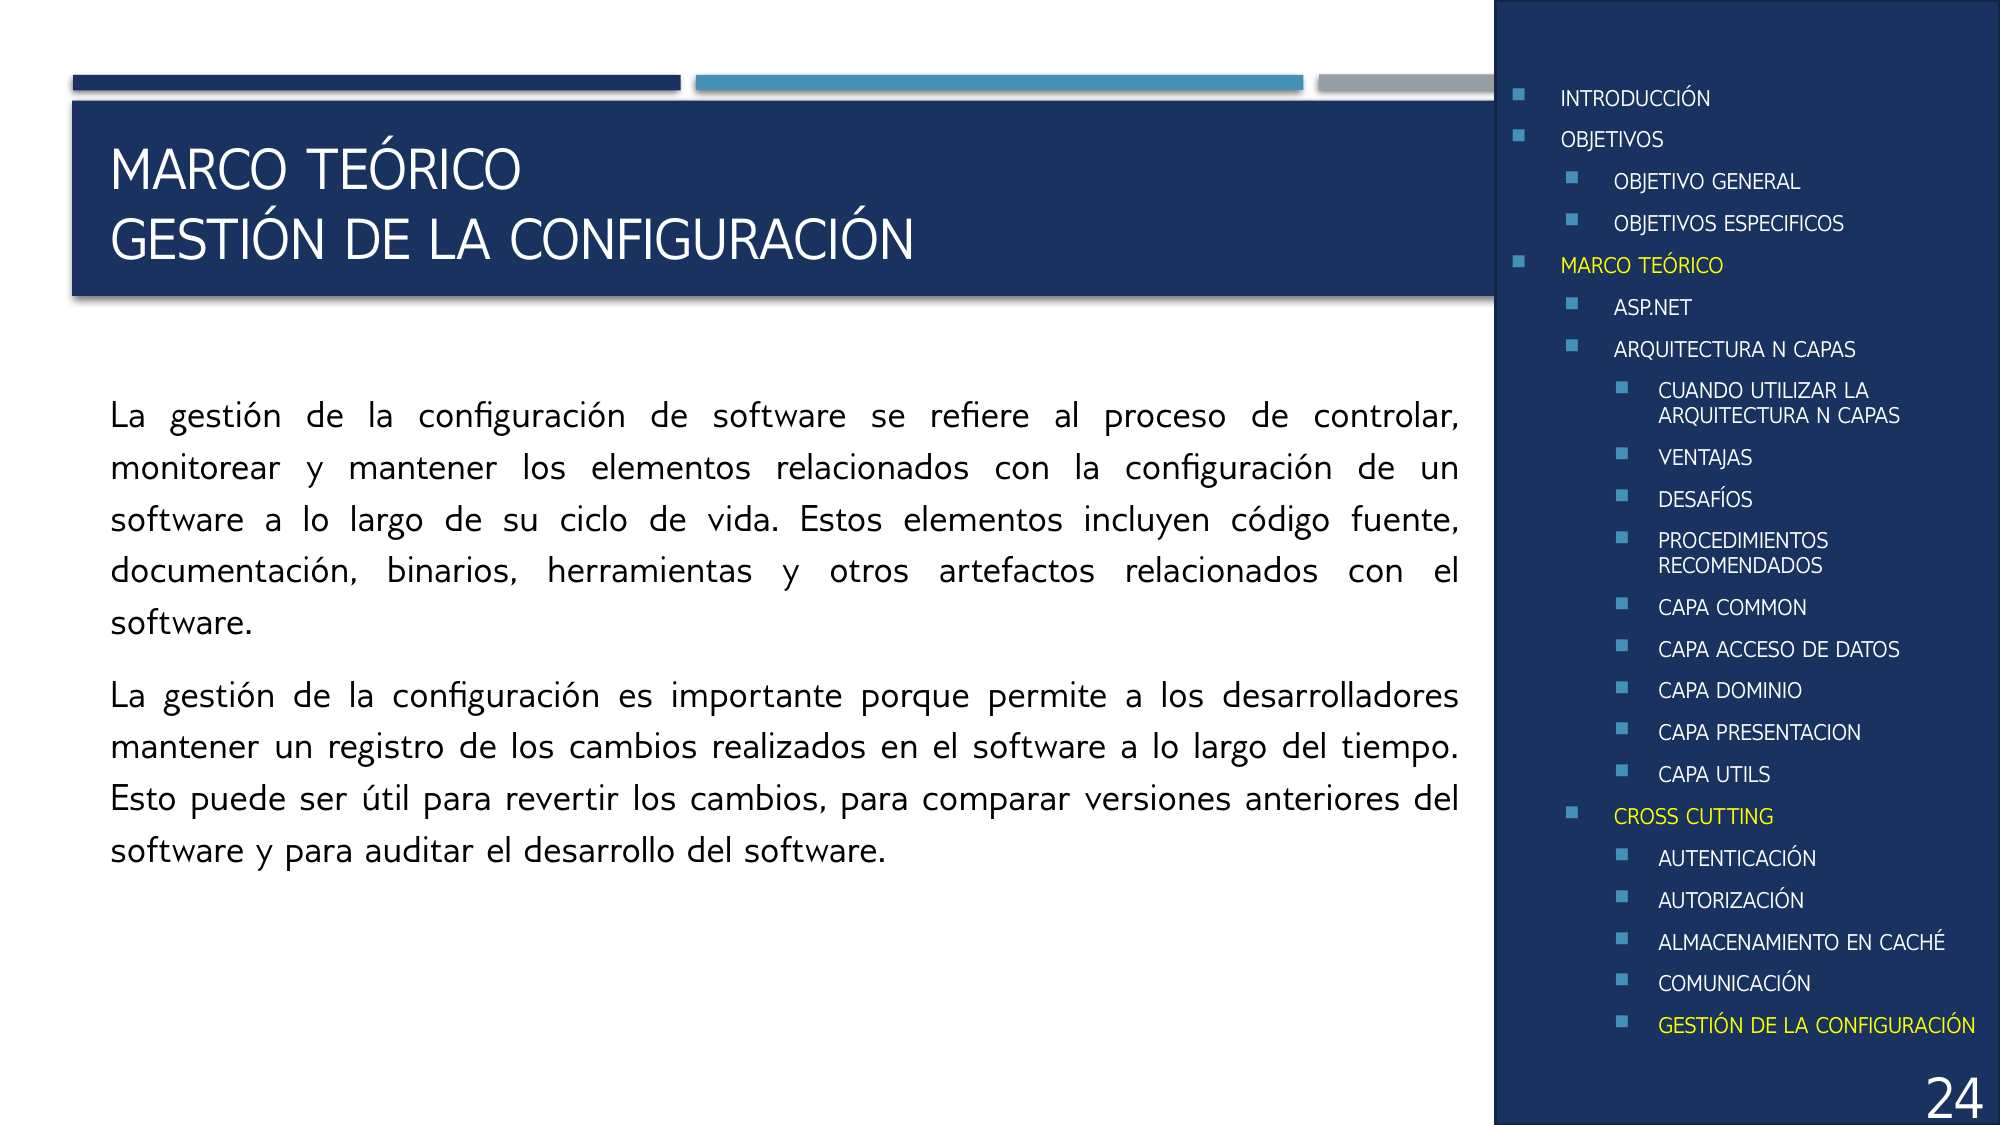

INTRODUCCIÓN
OBJETIVOS
OBJETIVO GENERAL
OBJETIVOS ESPECIFICOS
MARCO TEÓRICO
ASP.NET
ARQUITECTURA N CAPAS
CUANDO UTILIZAR LA ARQUITECTURA N CAPAS
VENTAJAS
DESAFÍOS
PROCEDIMIENTOS RECOMENDADOS
CAPA COMMON
CAPA ACCESO DE DATOS
CAPA DOMINIO
CAPA PRESENTACION
CAPA UTILS
CROSS CUTTING
AUTENTICACIÓN
AUTORIZACIÓN
ALMACENAMIENTO EN CACHÉ
COMUNICACIÓN
GESTIÓN DE LA CONFIGURACIÓN
# MARCO TEÓRICO GESTIÓN DE LA CONFIGURACIÓN
La gestión de la configuración de software se refiere al proceso de controlar, monitorear y mantener los elementos relacionados con la configuración de un software a lo largo de su ciclo de vida. Estos elementos incluyen código fuente, documentación, binarios, herramientas y otros artefactos relacionados con el software.
La gestión de la configuración es importante porque permite a los desarrolladores mantener un registro de los cambios realizados en el software a lo largo del tiempo. Esto puede ser útil para revertir los cambios, para comparar versiones anteriores del software y para auditar el desarrollo del software.
24
24